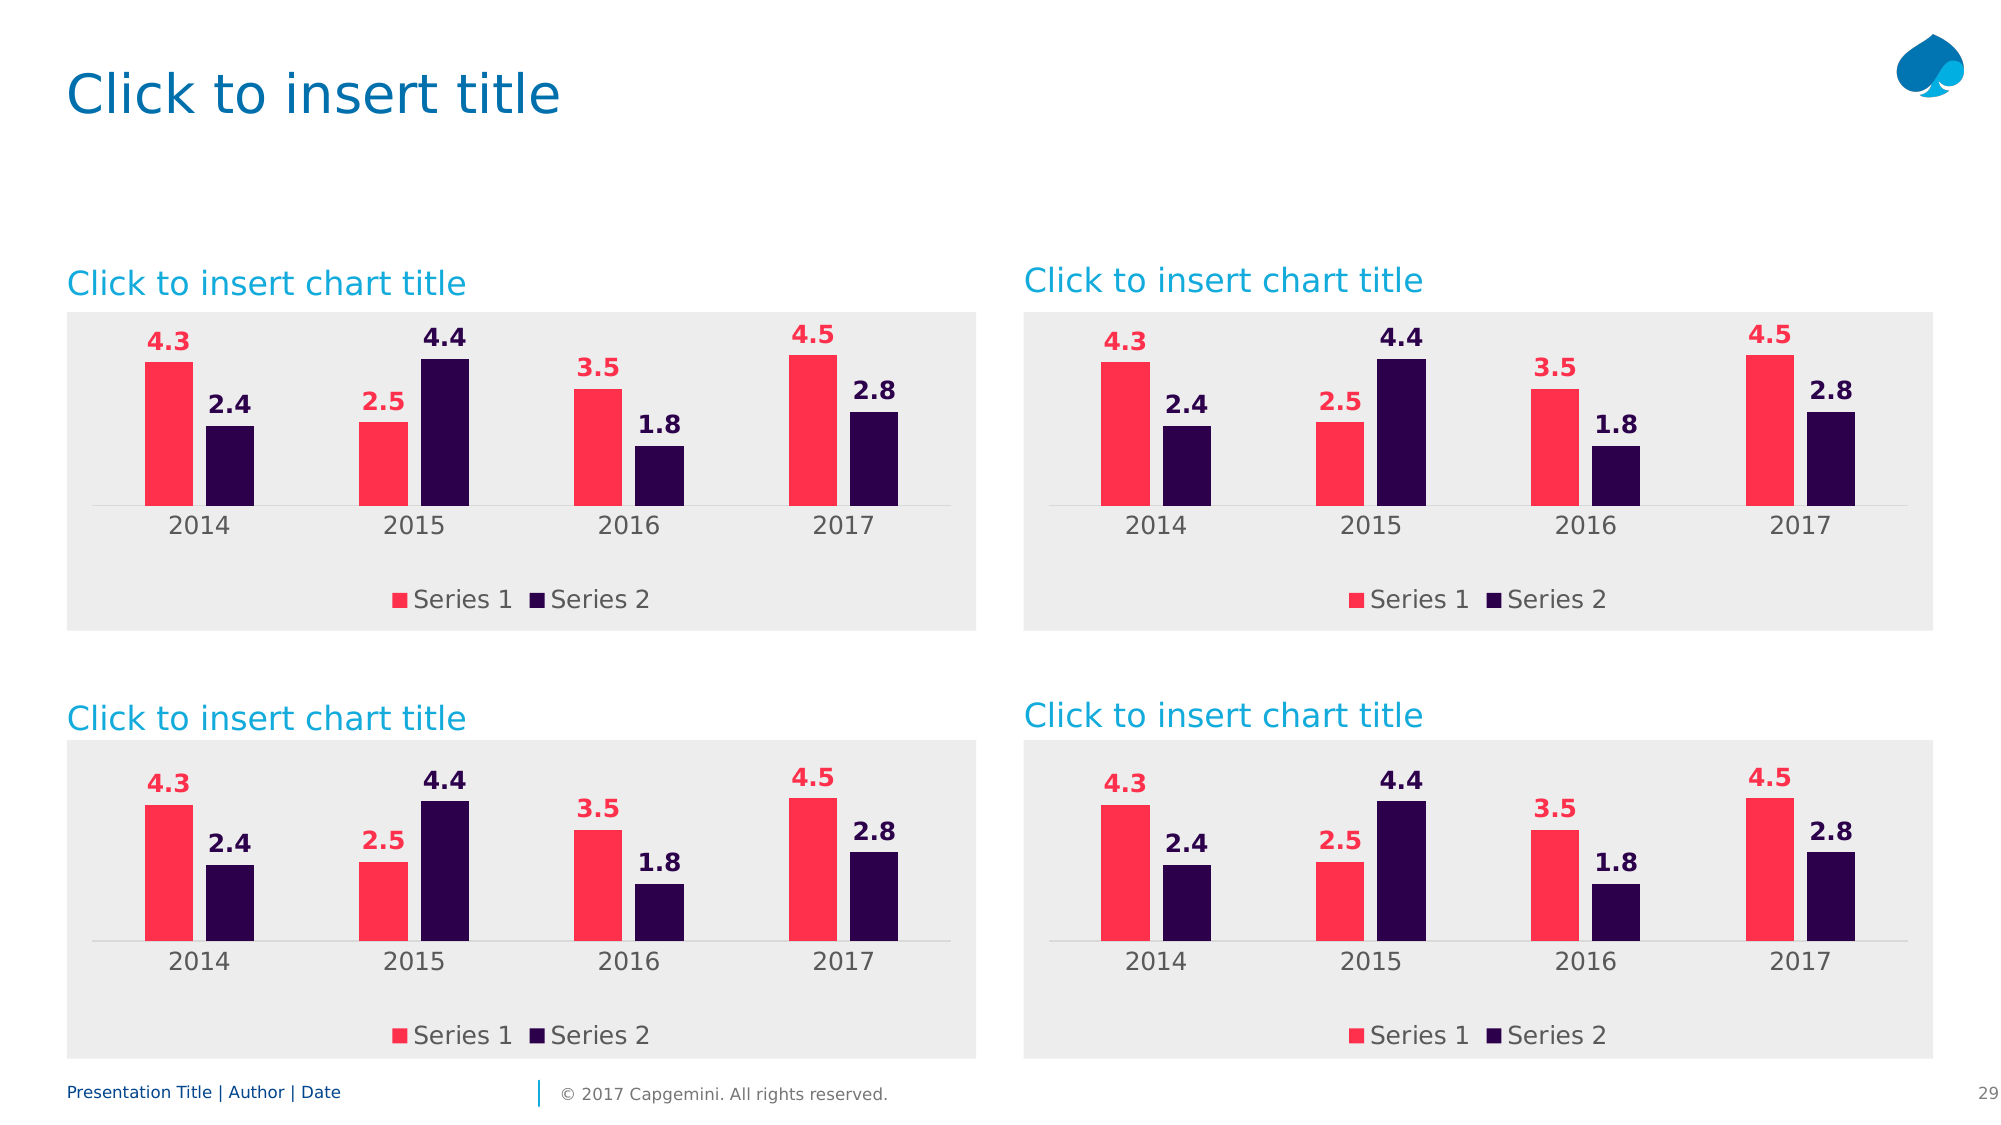

# Click to insert title
Click to insert chart title
Click to insert chart title

### Chart

| Category | Series 1 | Series 2 |
|---|---|---|
| 2014.0 | 4.3 | 2.4 |
| 2015.0 | 2.5 | 4.4 |
| 2016.0 | 3.5 | 1.8 |
| 2017.0 | 4.5 | 2.8 |

### Chart

| Category | Series 1 | Series 2 |
|---|---|---|
| 2014.0 | 4.3 | 2.4 |
| 2015.0 | 2.5 | 4.4 |
| 2016.0 | 3.5 | 1.8 |
| 2017.0 | 4.5 | 2.8 |

Click to insert chart title
Click to insert chart title

### Chart

| Category | Series 1 | Series 2 |
|---|---|---|
| 2014.0 | 4.3 | 2.4 |
| 2015.0 | 2.5 | 4.4 |
| 2016.0 | 3.5 | 1.8 |
| 2017.0 | 4.5 | 2.8 |

### Chart

| Category | Series 1 | Series 2 |
|---|---|---|
| 2014.0 | 4.3 | 2.4 |
| 2015.0 | 2.5 | 4.4 |
| 2016.0 | 3.5 | 1.8 |
| 2017.0 | 4.5 | 2.8 |